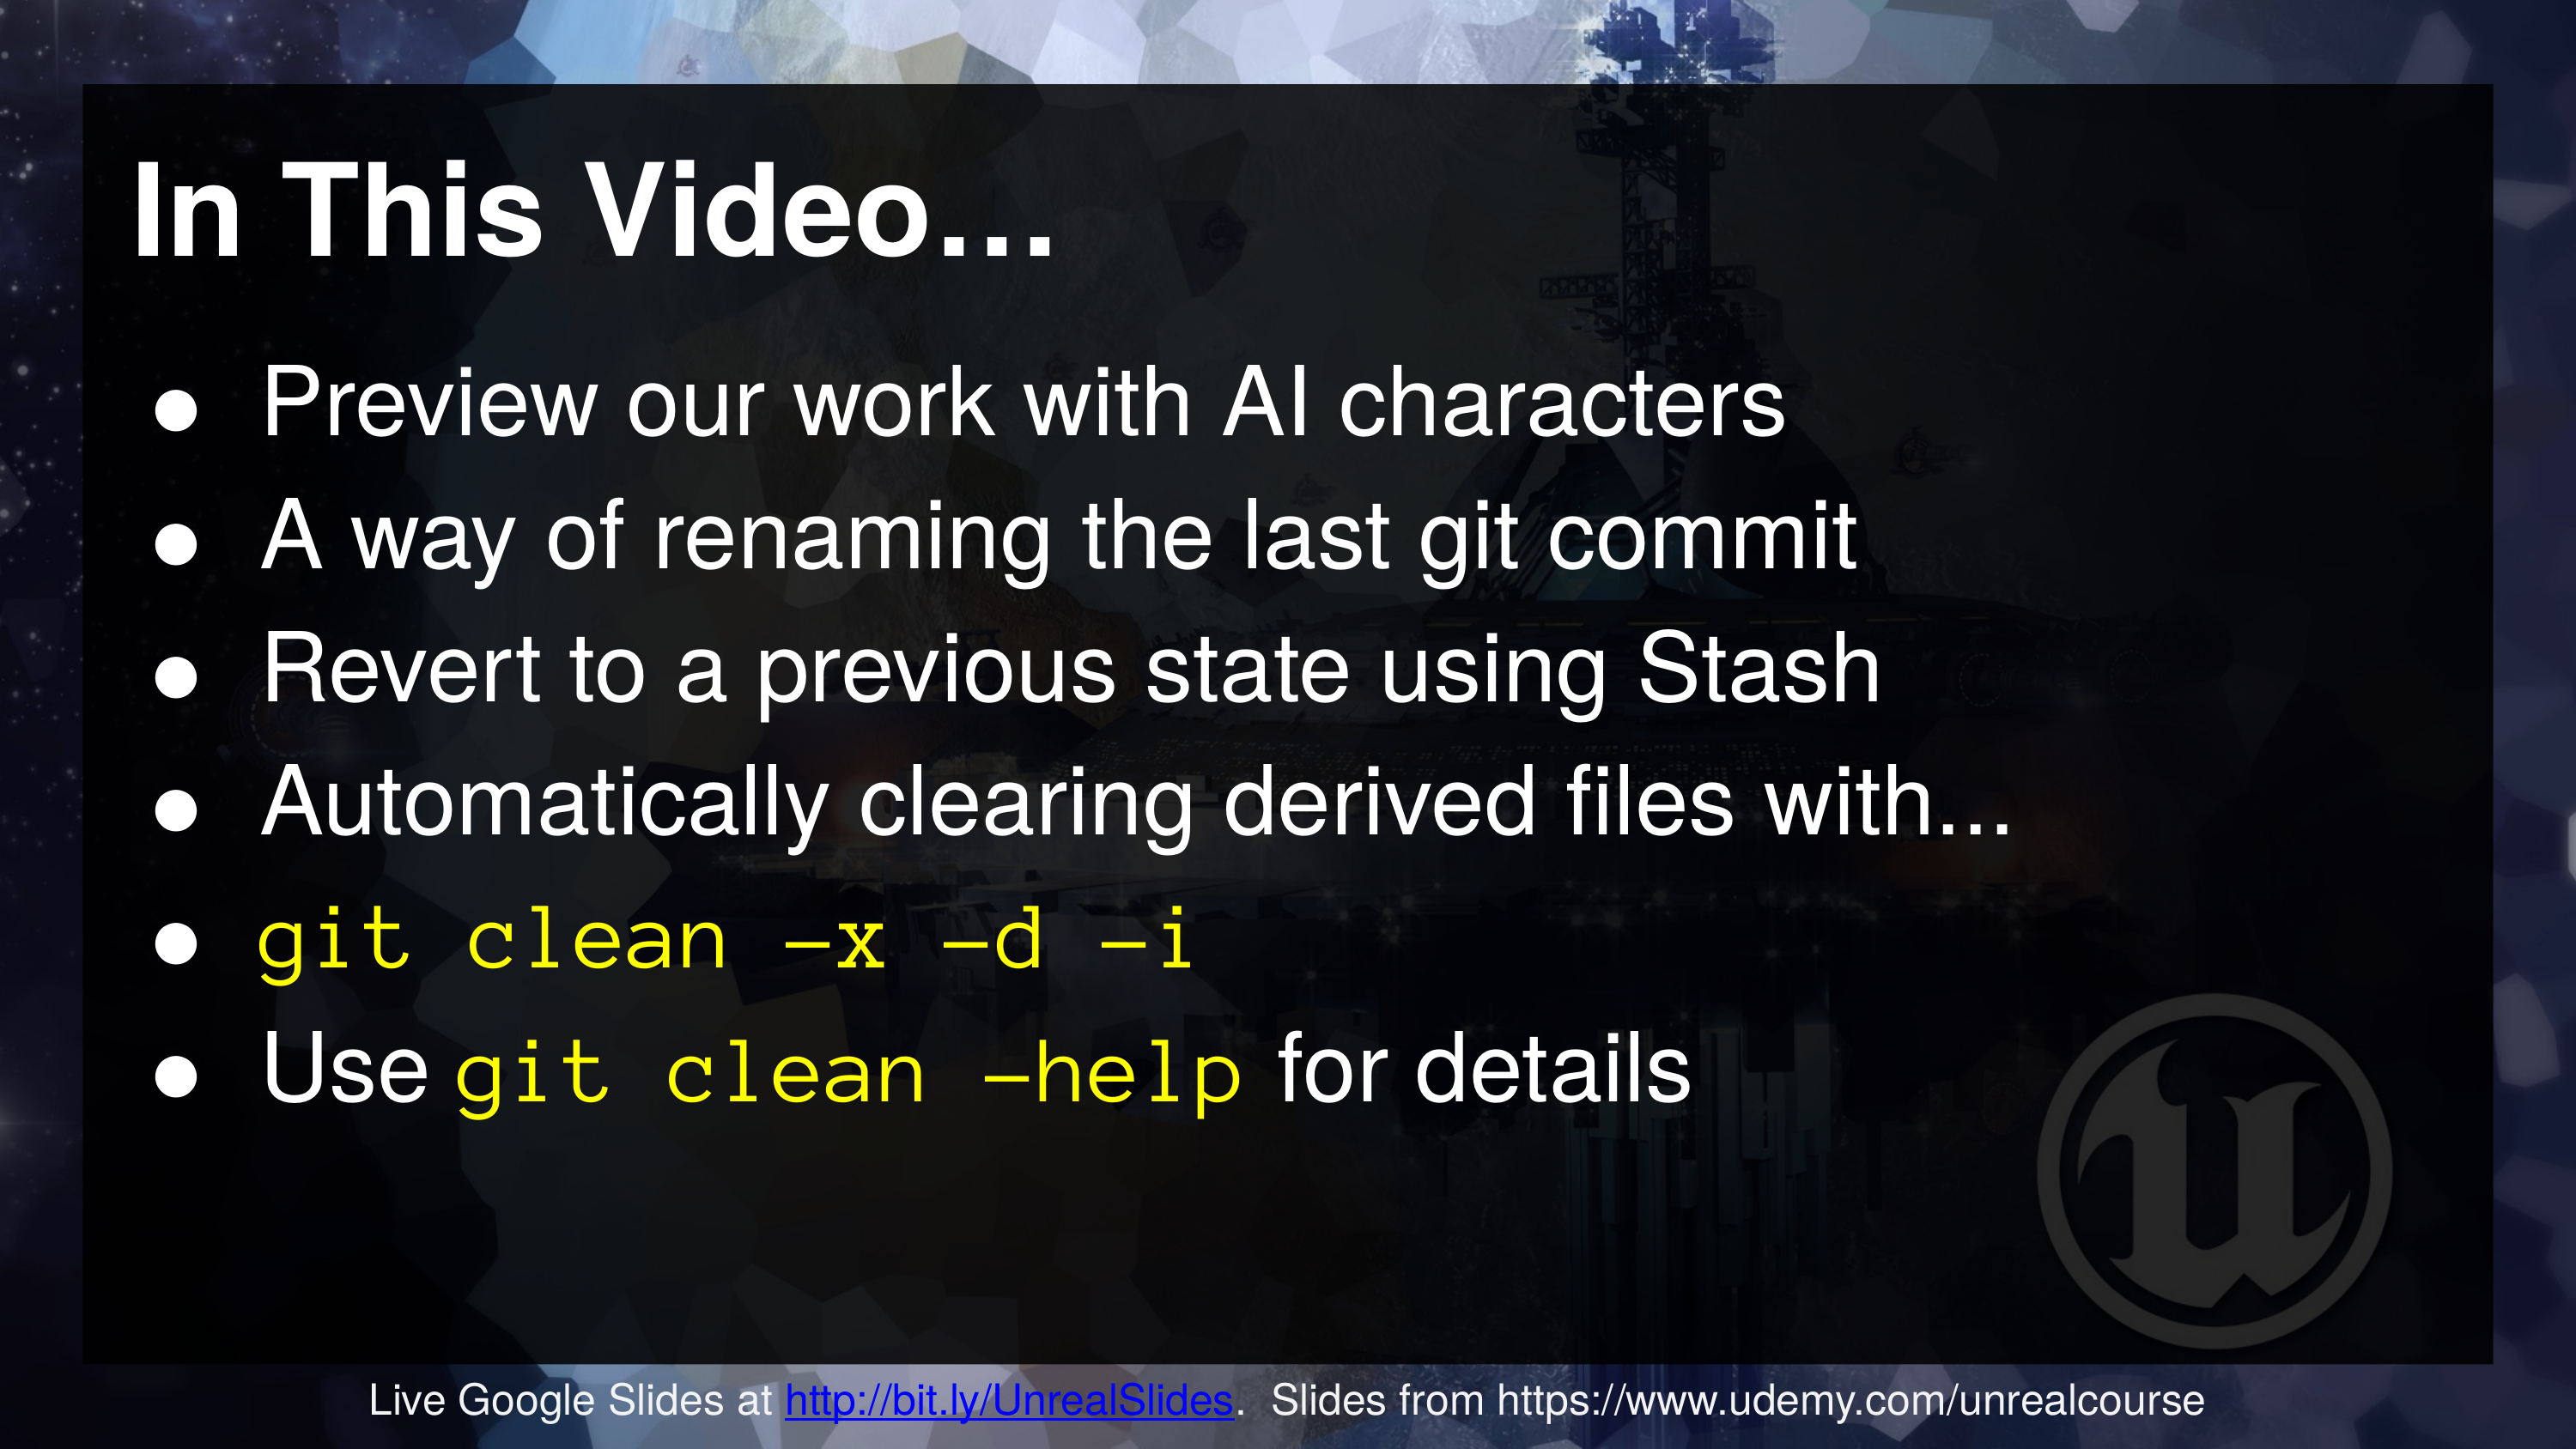

# In This Video…
Preview our work with AI characters
A way of renaming the last git commit
Revert to a previous state using Stash
Automatically clearing derived files with...
git clean -x -d -i
Use git clean -help for details